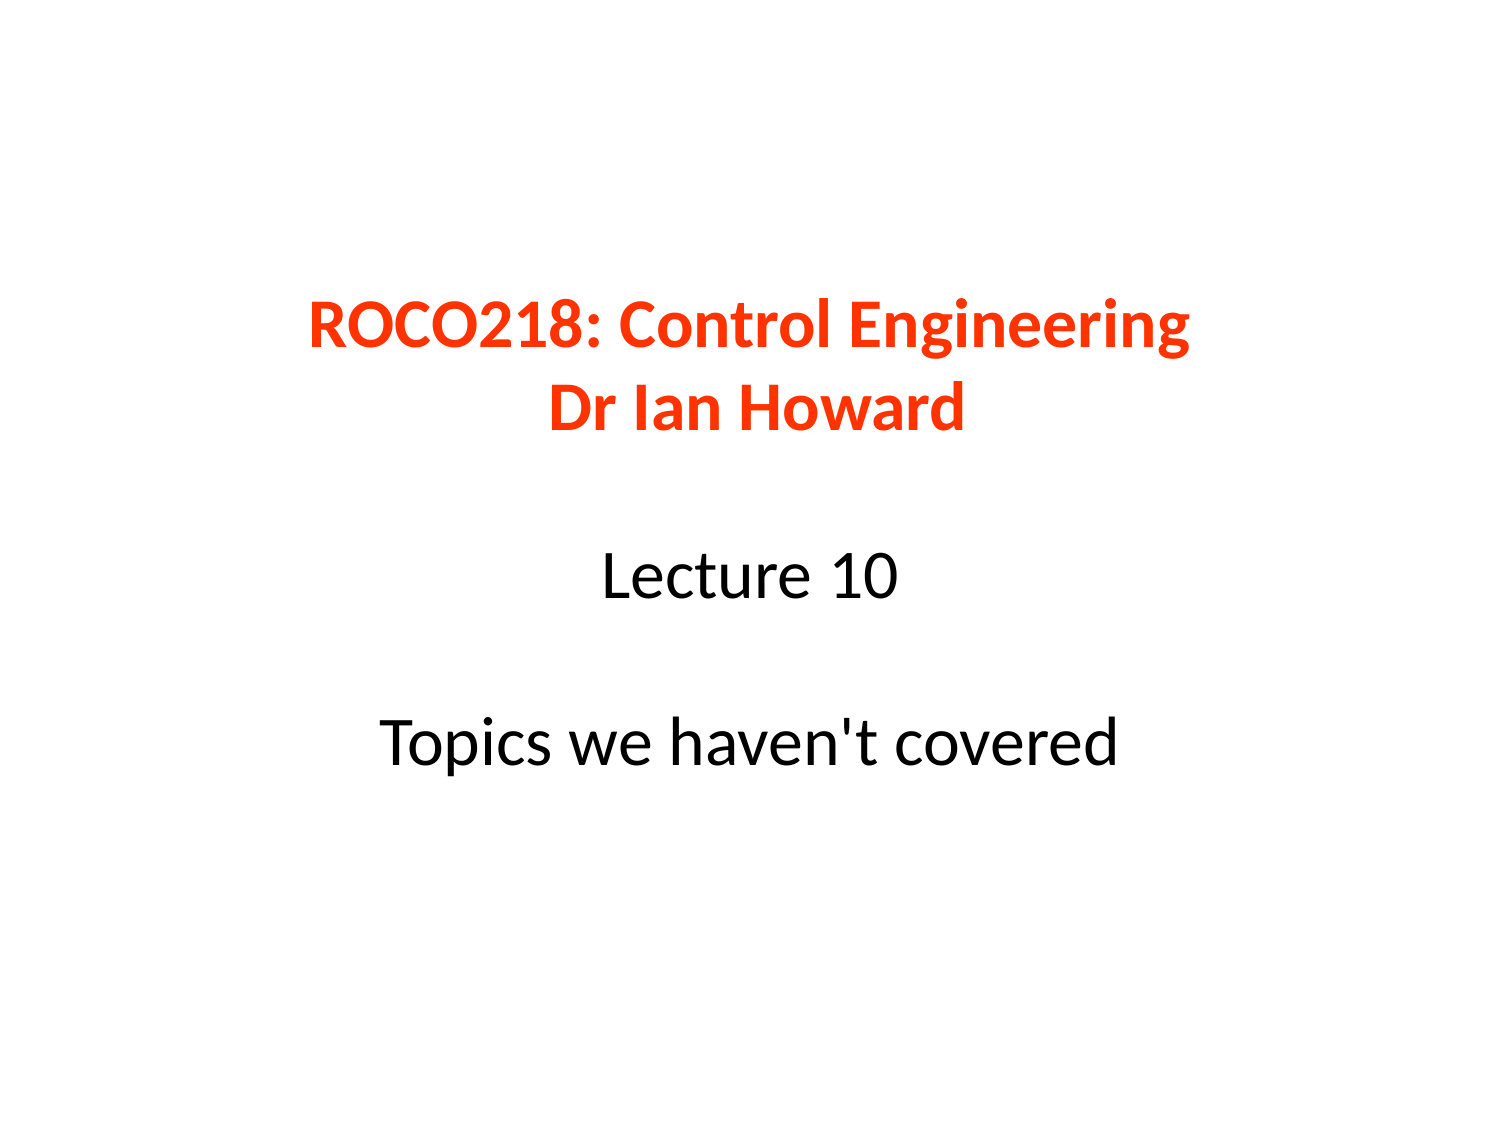

# ROCO218: Control Engineering Dr Ian Howard Lecture 10 Topics we haven't covered